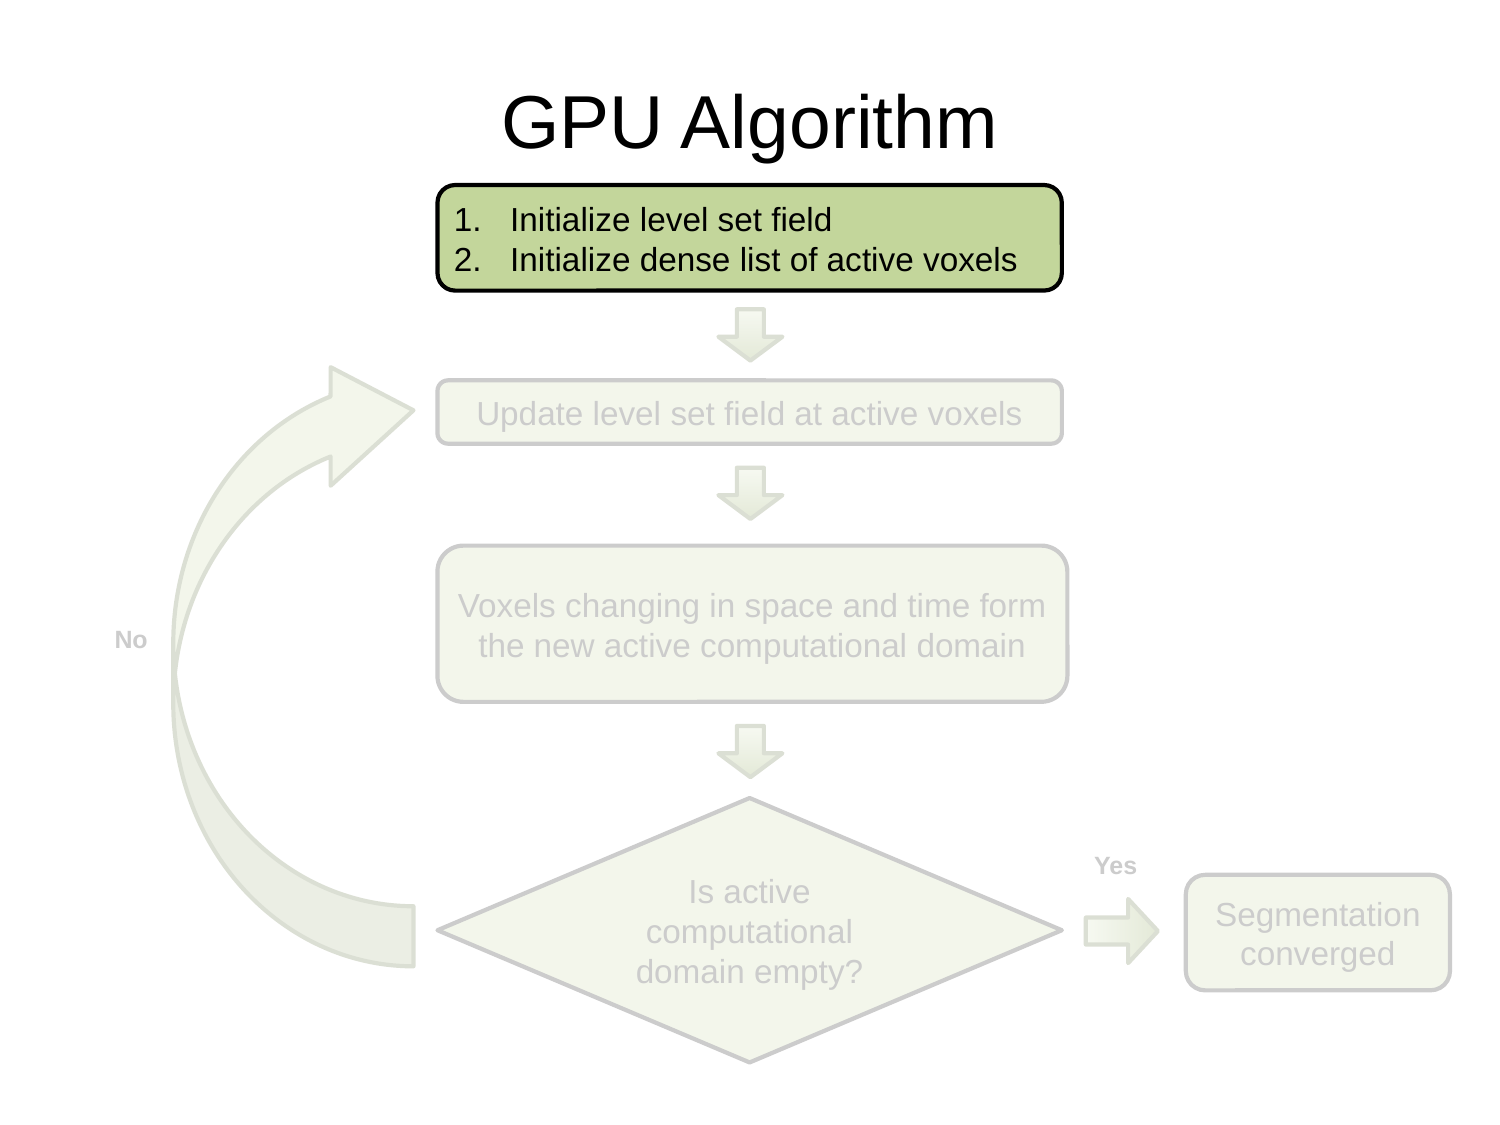

GPU Algorithm
Initialize level set field
Initialize dense list of active voxels

Update level set field at active voxels

Voxels changing in space and time form the new active computational domain
No

Is active computational domain empty?
Yes
Segmentation converged